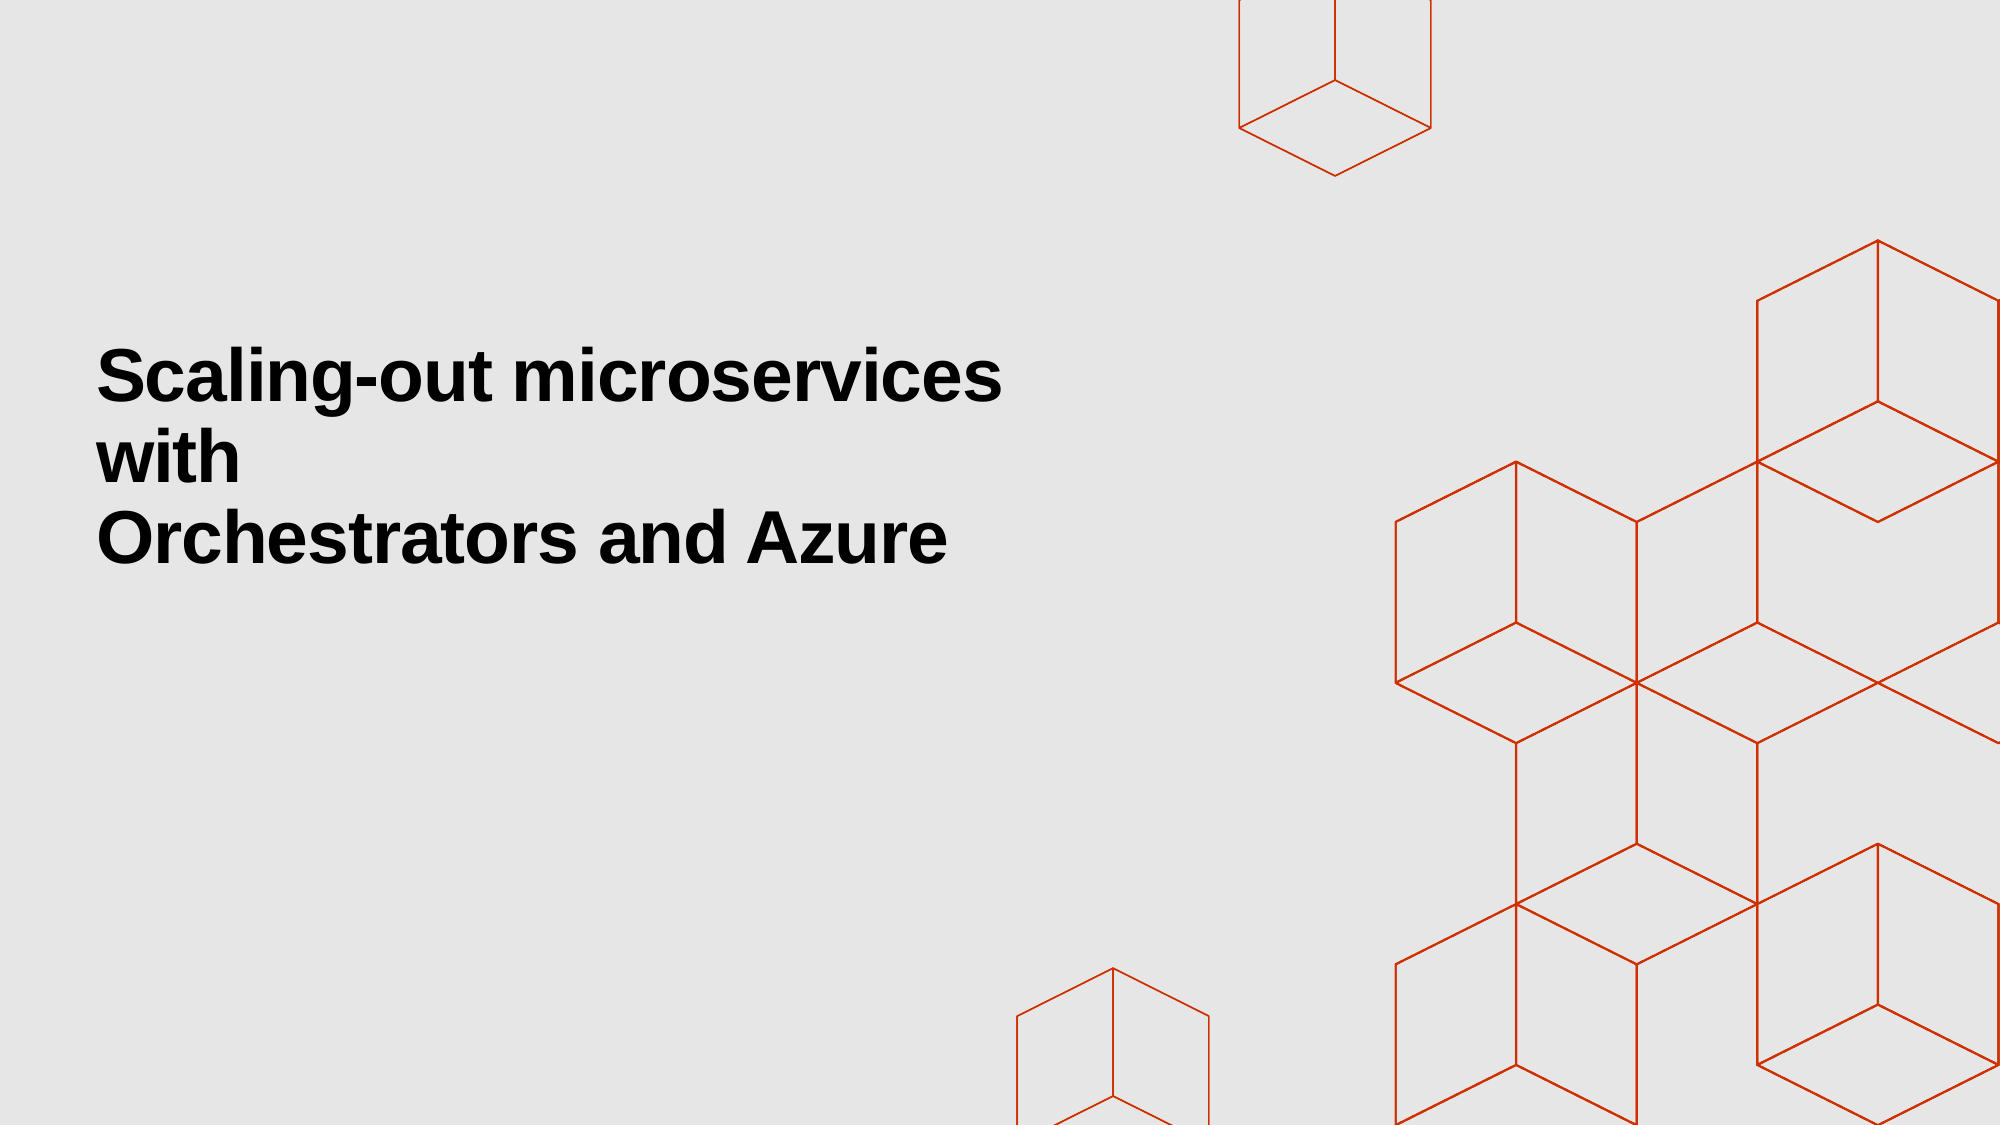

# Scaling-out microservices with Orchestrators and Azure